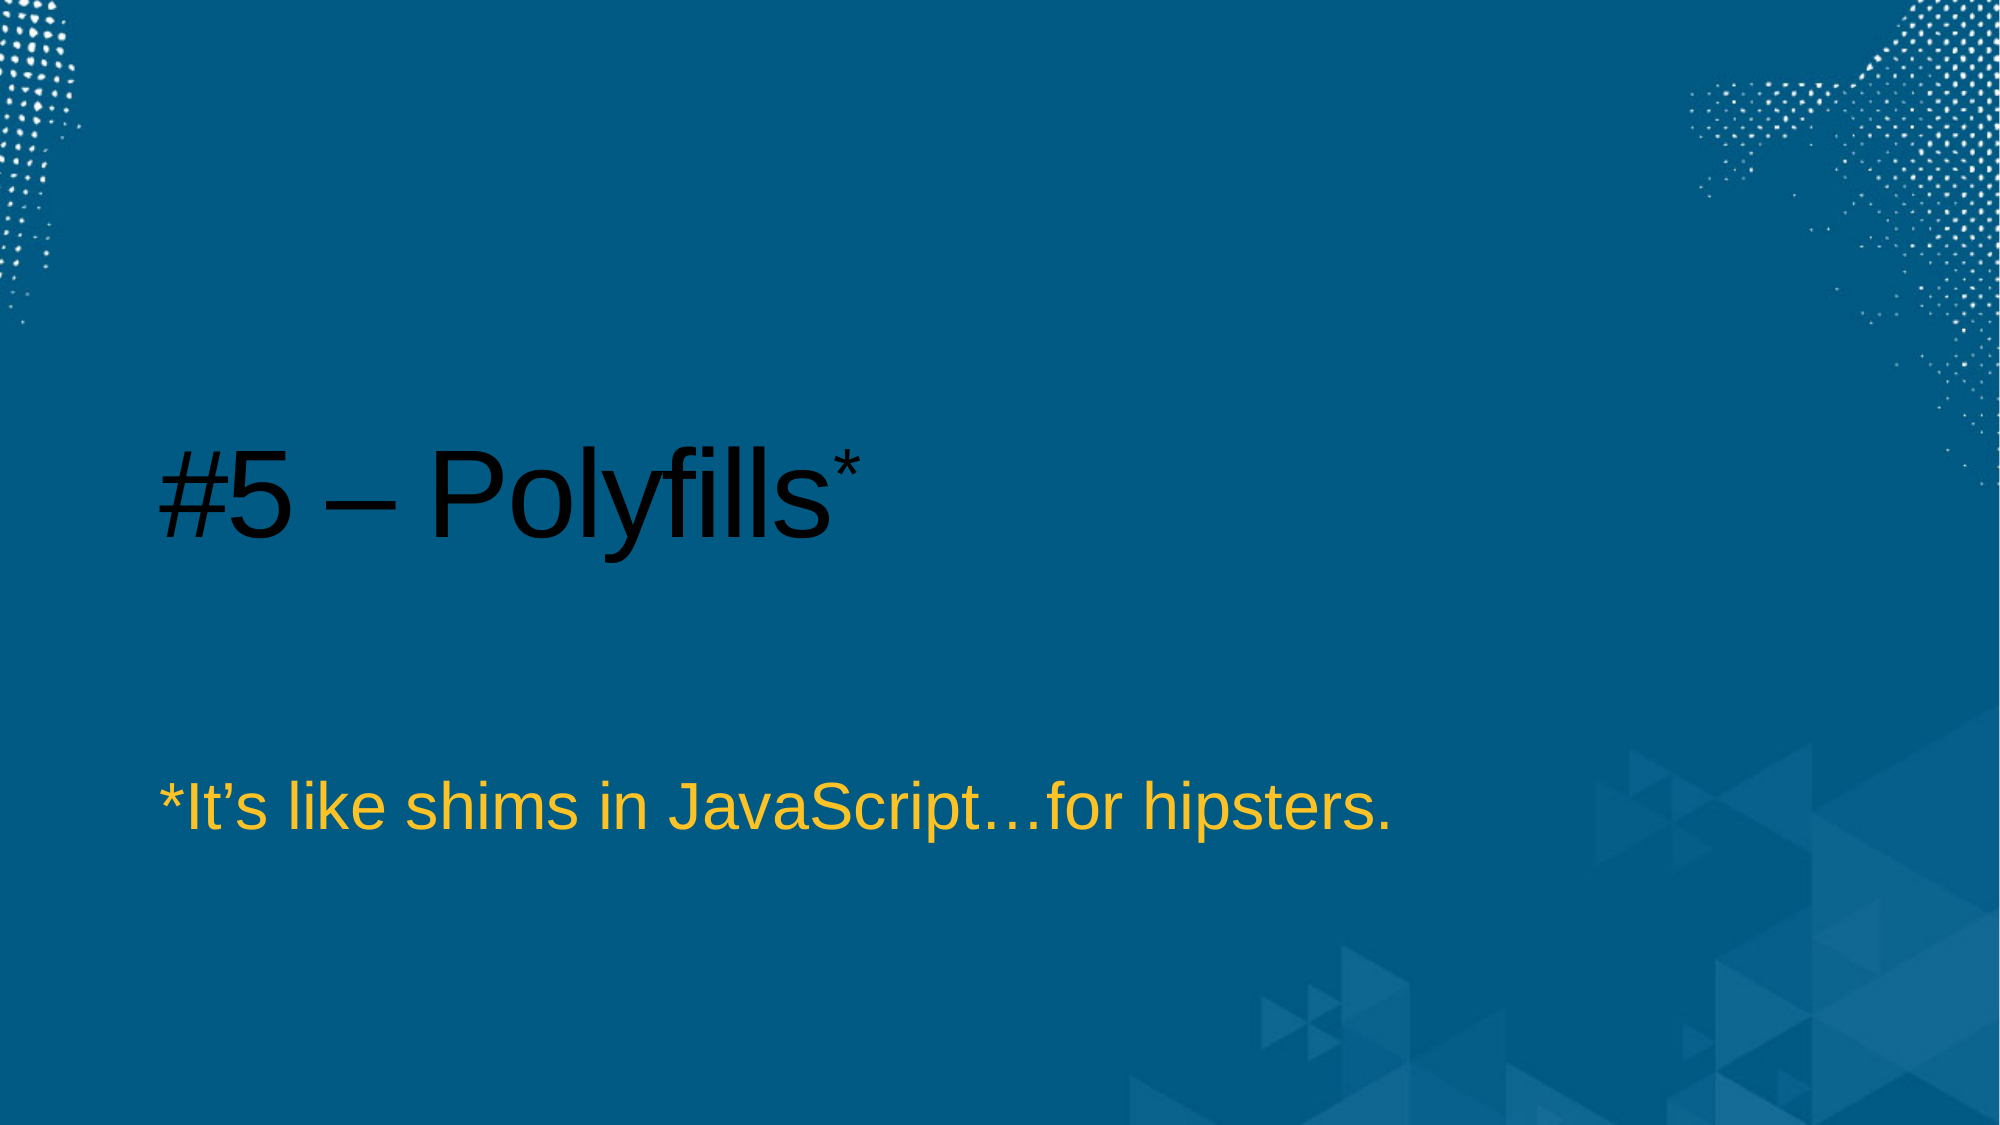

# #5 – Polyfills*
*It’s like shims in JavaScript…for hipsters.